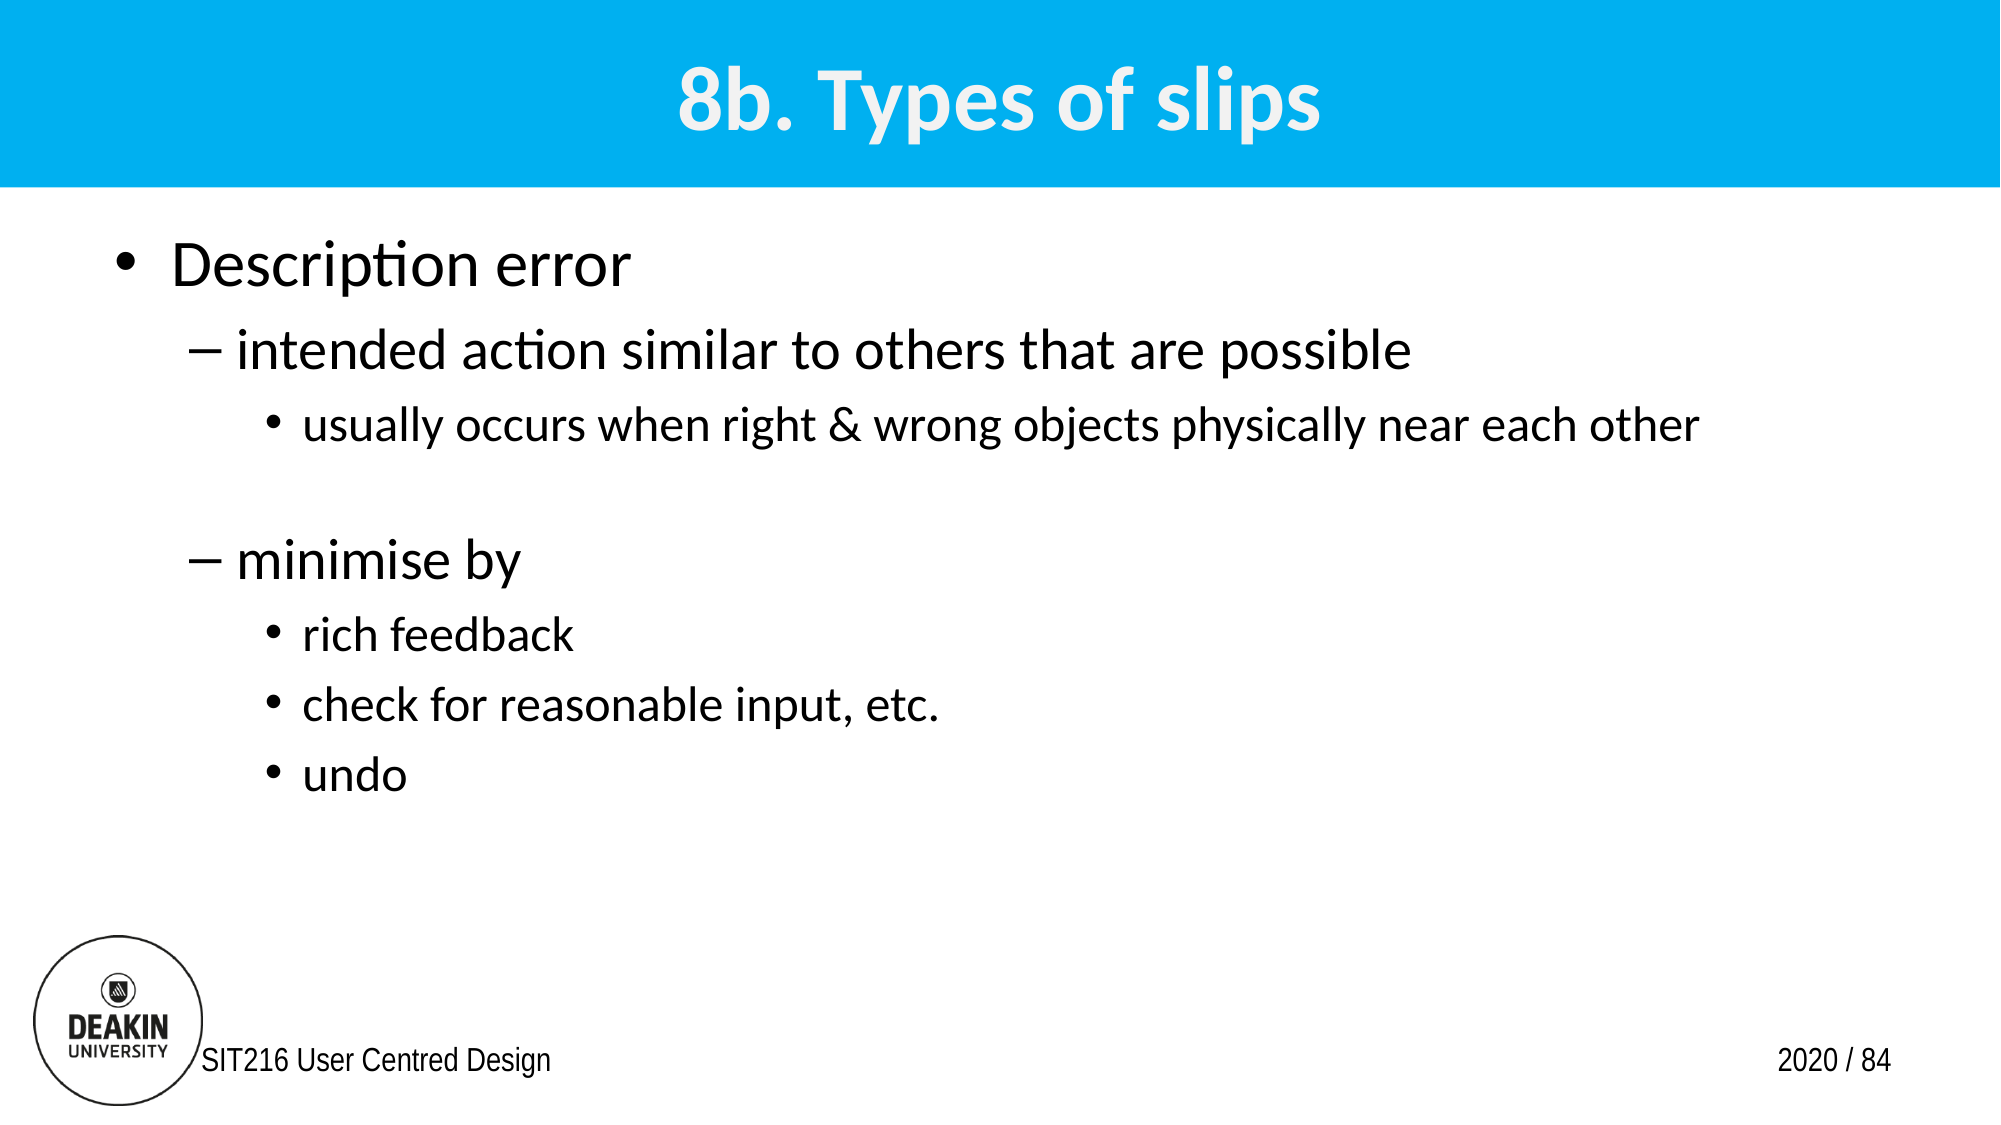

# 8b. Types of slips
Description error
intended action similar to others that are possible
usually occurs when right & wrong objects physically near each other

minimise by
rich feedback
check for reasonable input, etc.
undo